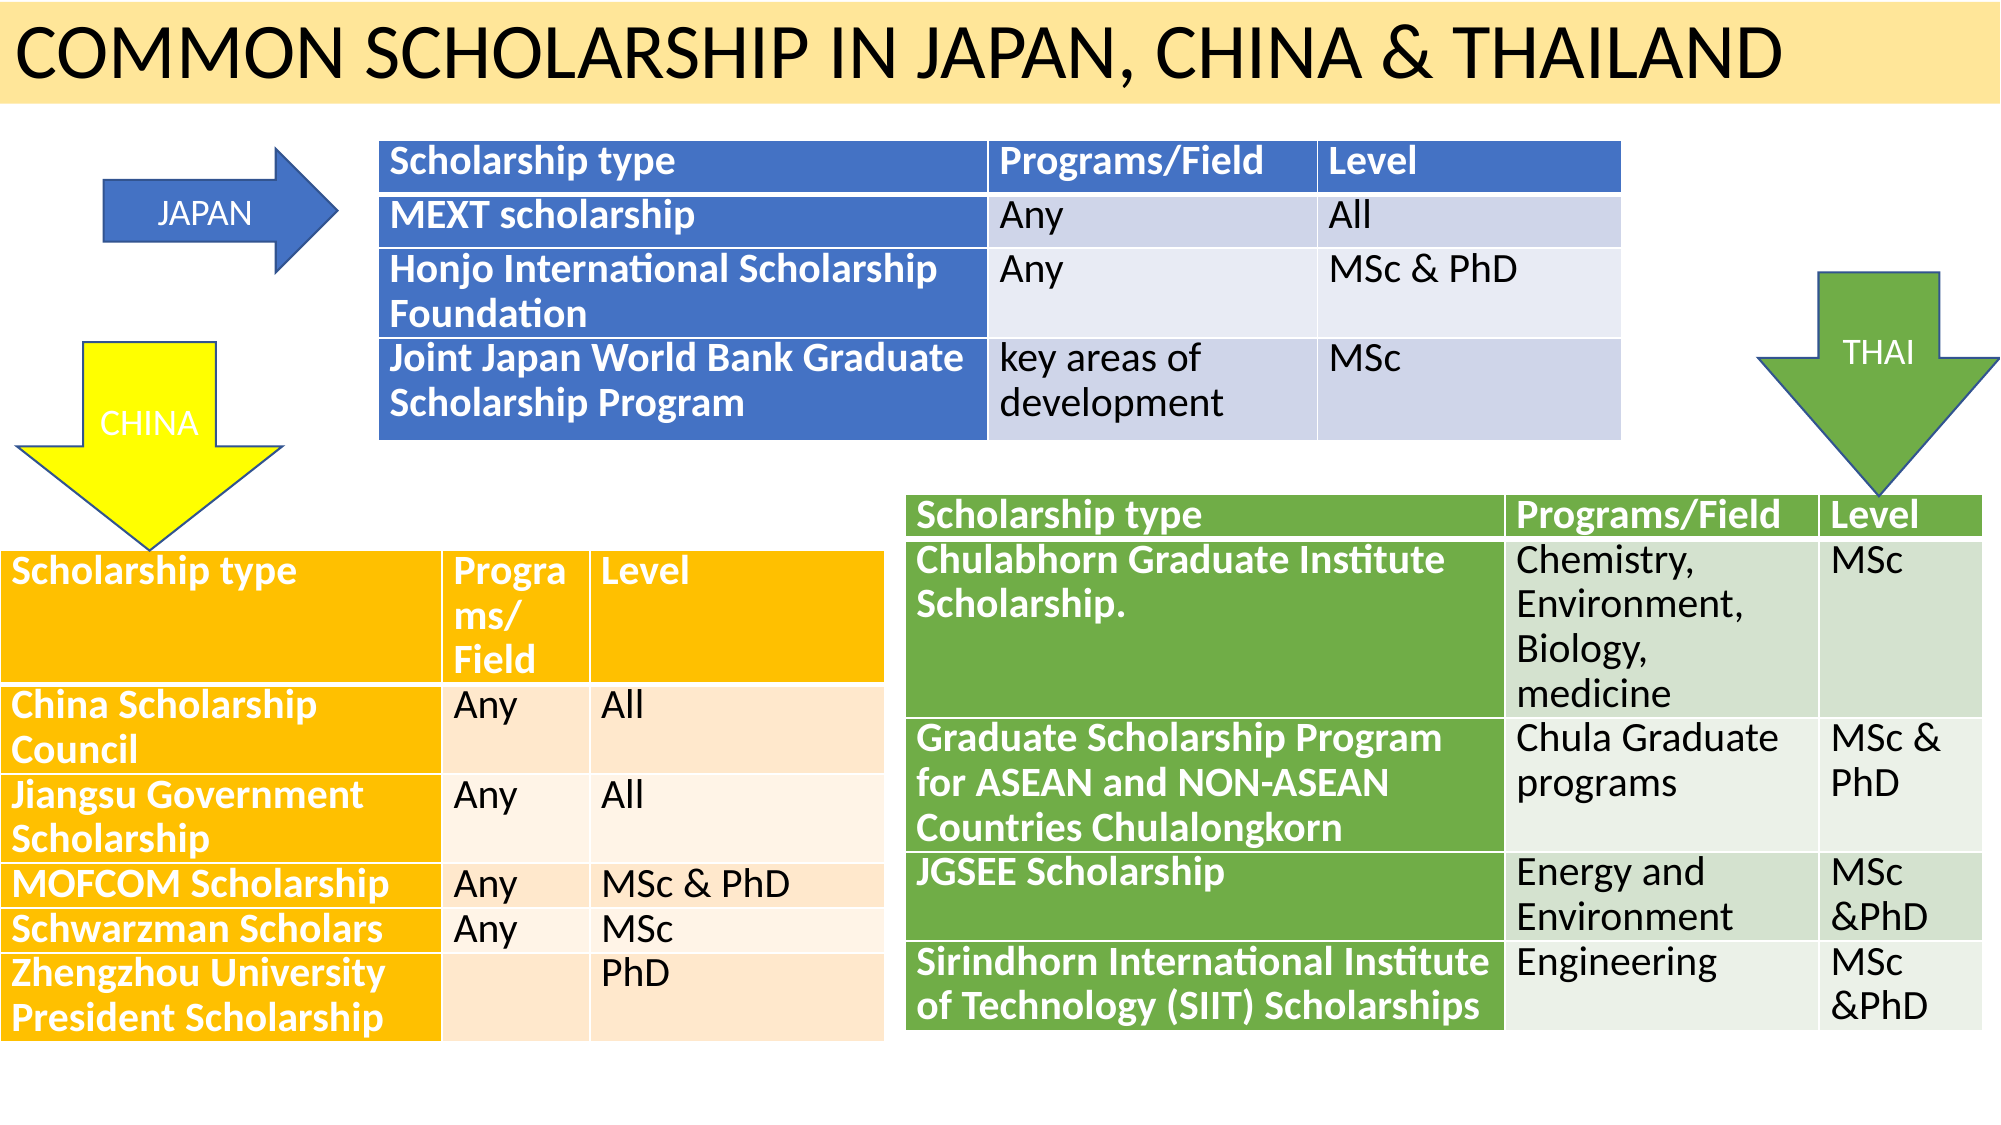

# COMMON SCHOLARSHIP IN JAPAN, CHINA & THAILAND
| Scholarship type | Programs/Field | Level |
| --- | --- | --- |
| MEXT scholarship | Any | All |
| Honjo International Scholarship Foundation | Any | MSc & PhD |
| Joint Japan World Bank Graduate Scholarship Program | key areas of development | MSc |
JAPAN
THAI
CHINA
| Scholarship type | Programs/Field | Level |
| --- | --- | --- |
| Chulabhorn Graduate Institute Scholarship. | Chemistry, Environment, Biology, medicine | MSc |
| Graduate Scholarship Program for ASEAN and NON-ASEAN Countries Chulalongkorn | Chula Graduate programs | MSc & PhD |
| JGSEE Scholarship | Energy and Environment | MSc &PhD |
| Sirindhorn International Institute of Technology (SIIT) Scholarships | Engineering | MSc &PhD |
| Scholarship type | Programs/Field | Level |
| --- | --- | --- |
| China Scholarship Council | Any | All |
| Jiangsu Government Scholarship | Any | All |
| MOFCOM Scholarship | Any | MSc & PhD |
| Schwarzman Scholars | Any | MSc |
| Zhengzhou University President Scholarship |  | PhD |